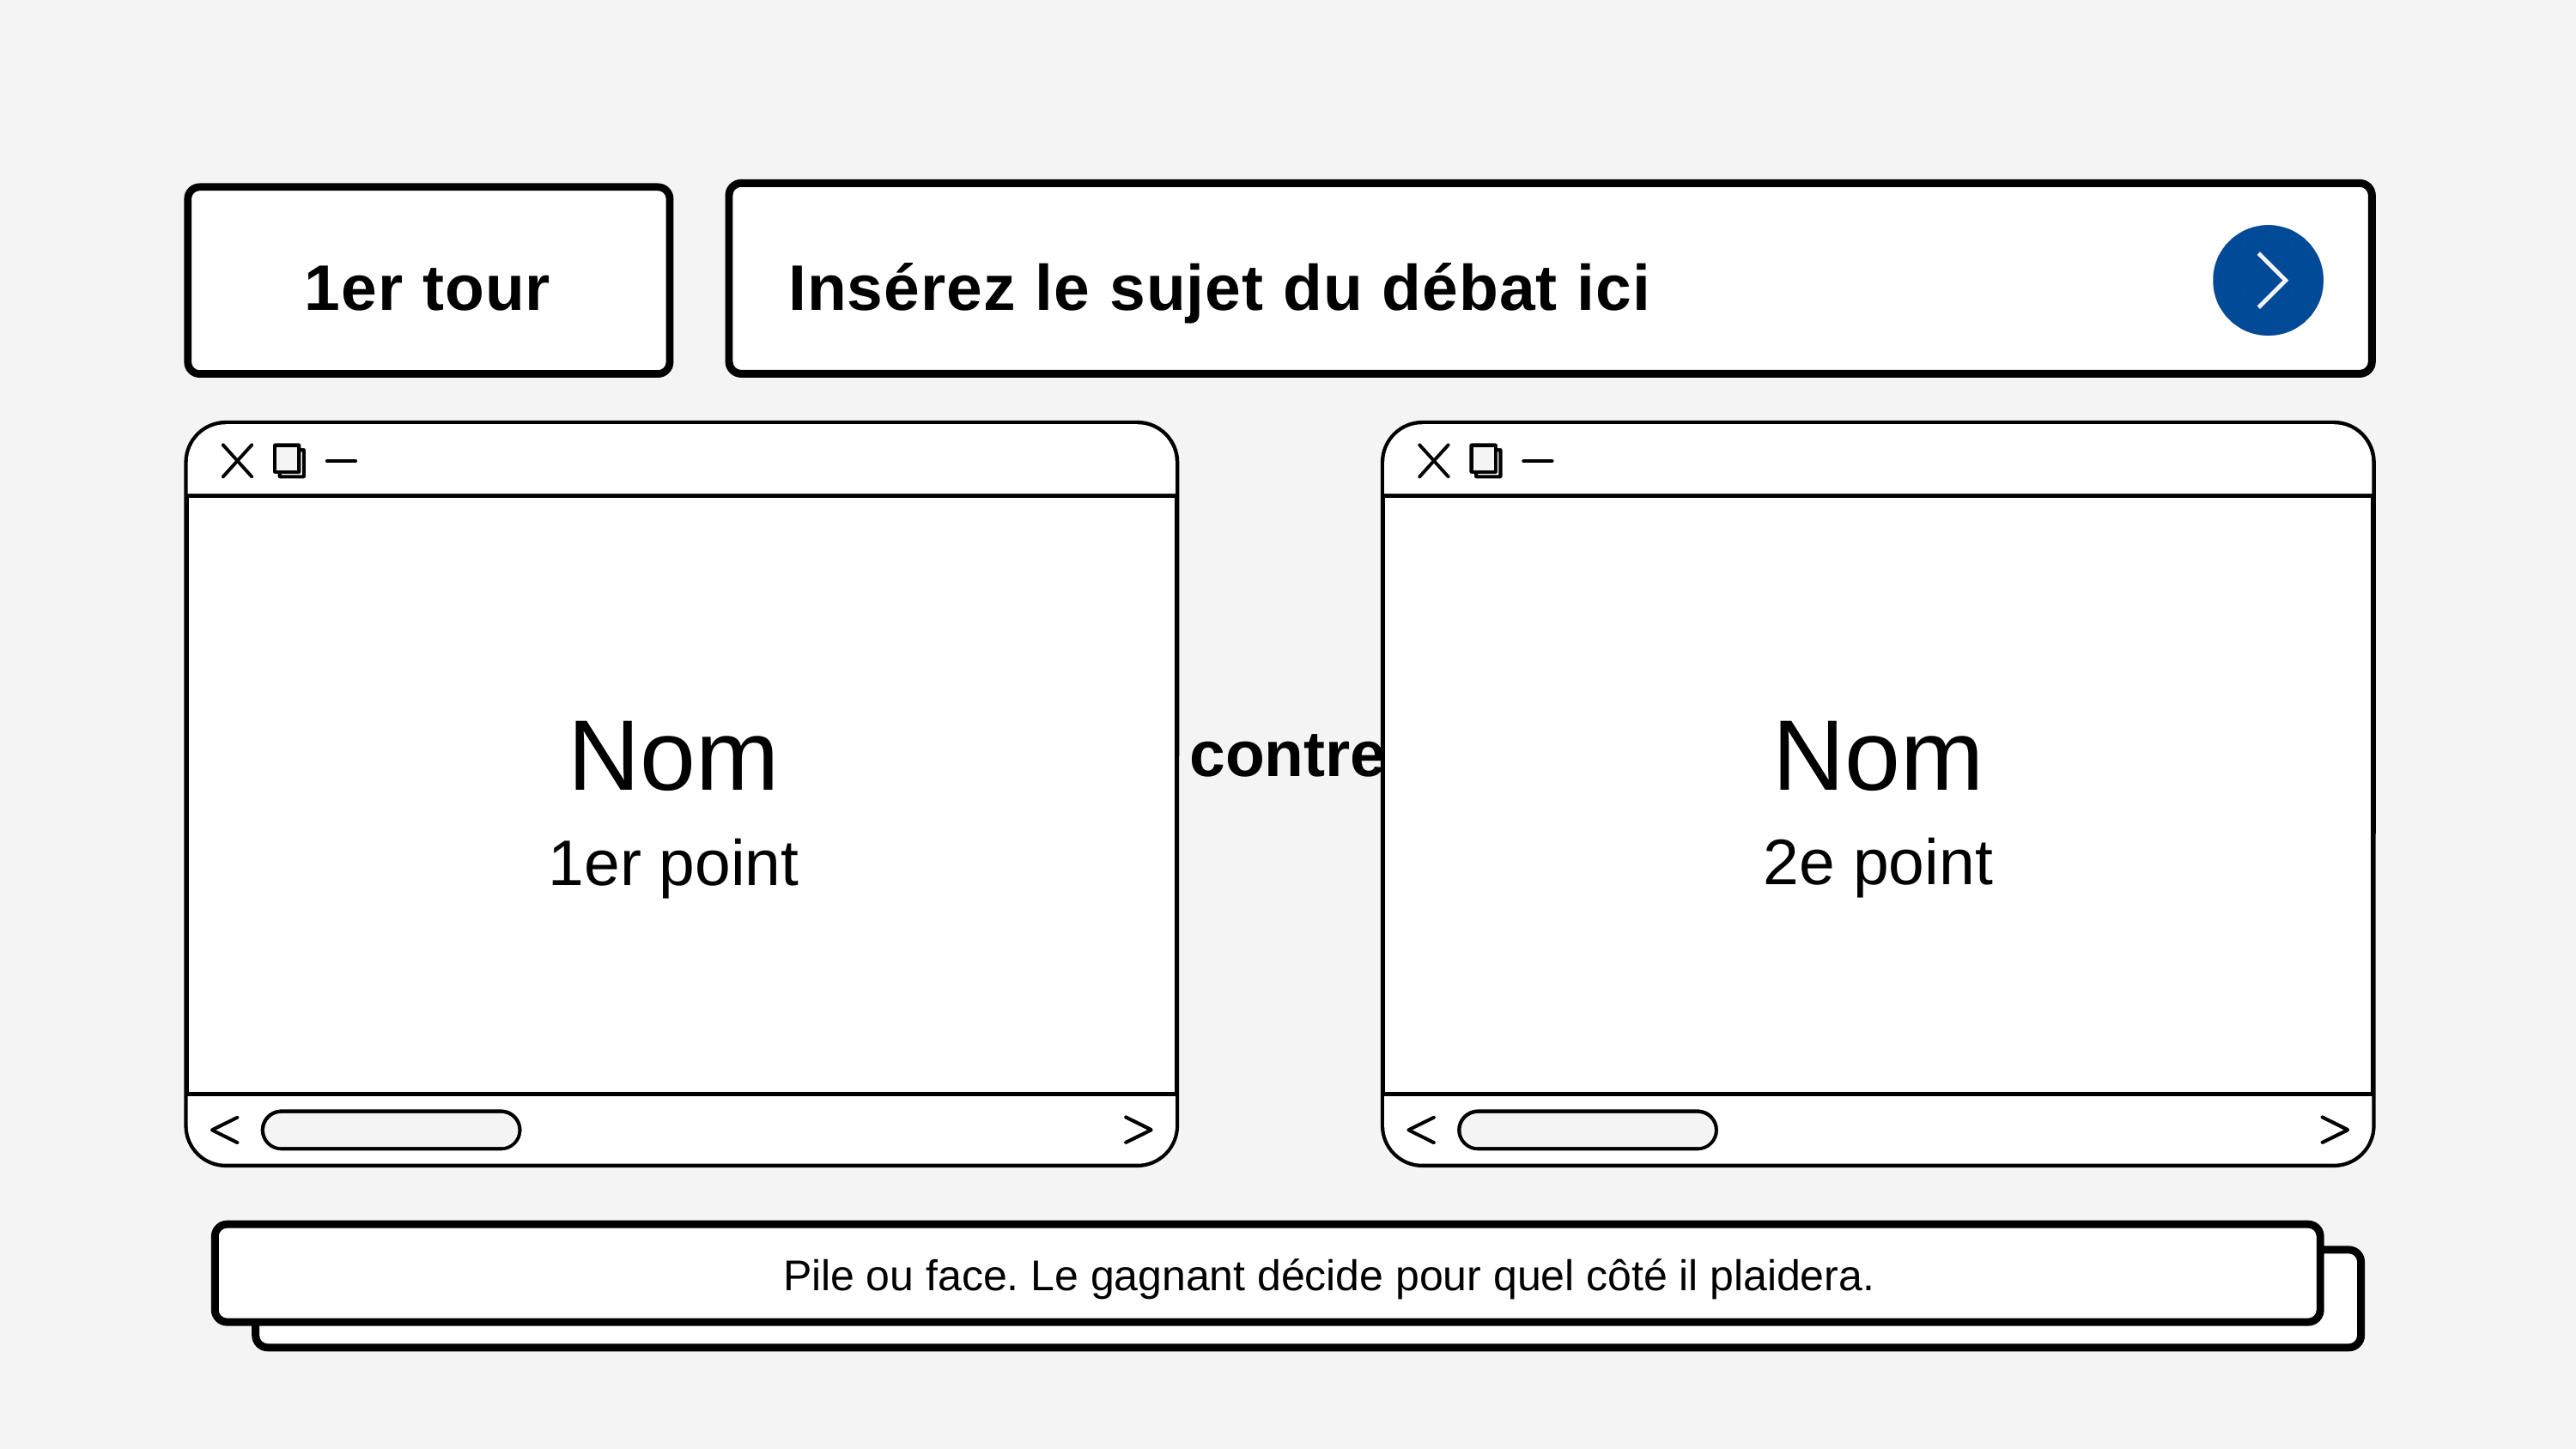

Insérez le sujet du débat ici

1er tour

Nom
2e point
Nom
1er point
contre

Pile ou face. Le gagnant décide pour quel côté il plaidera.